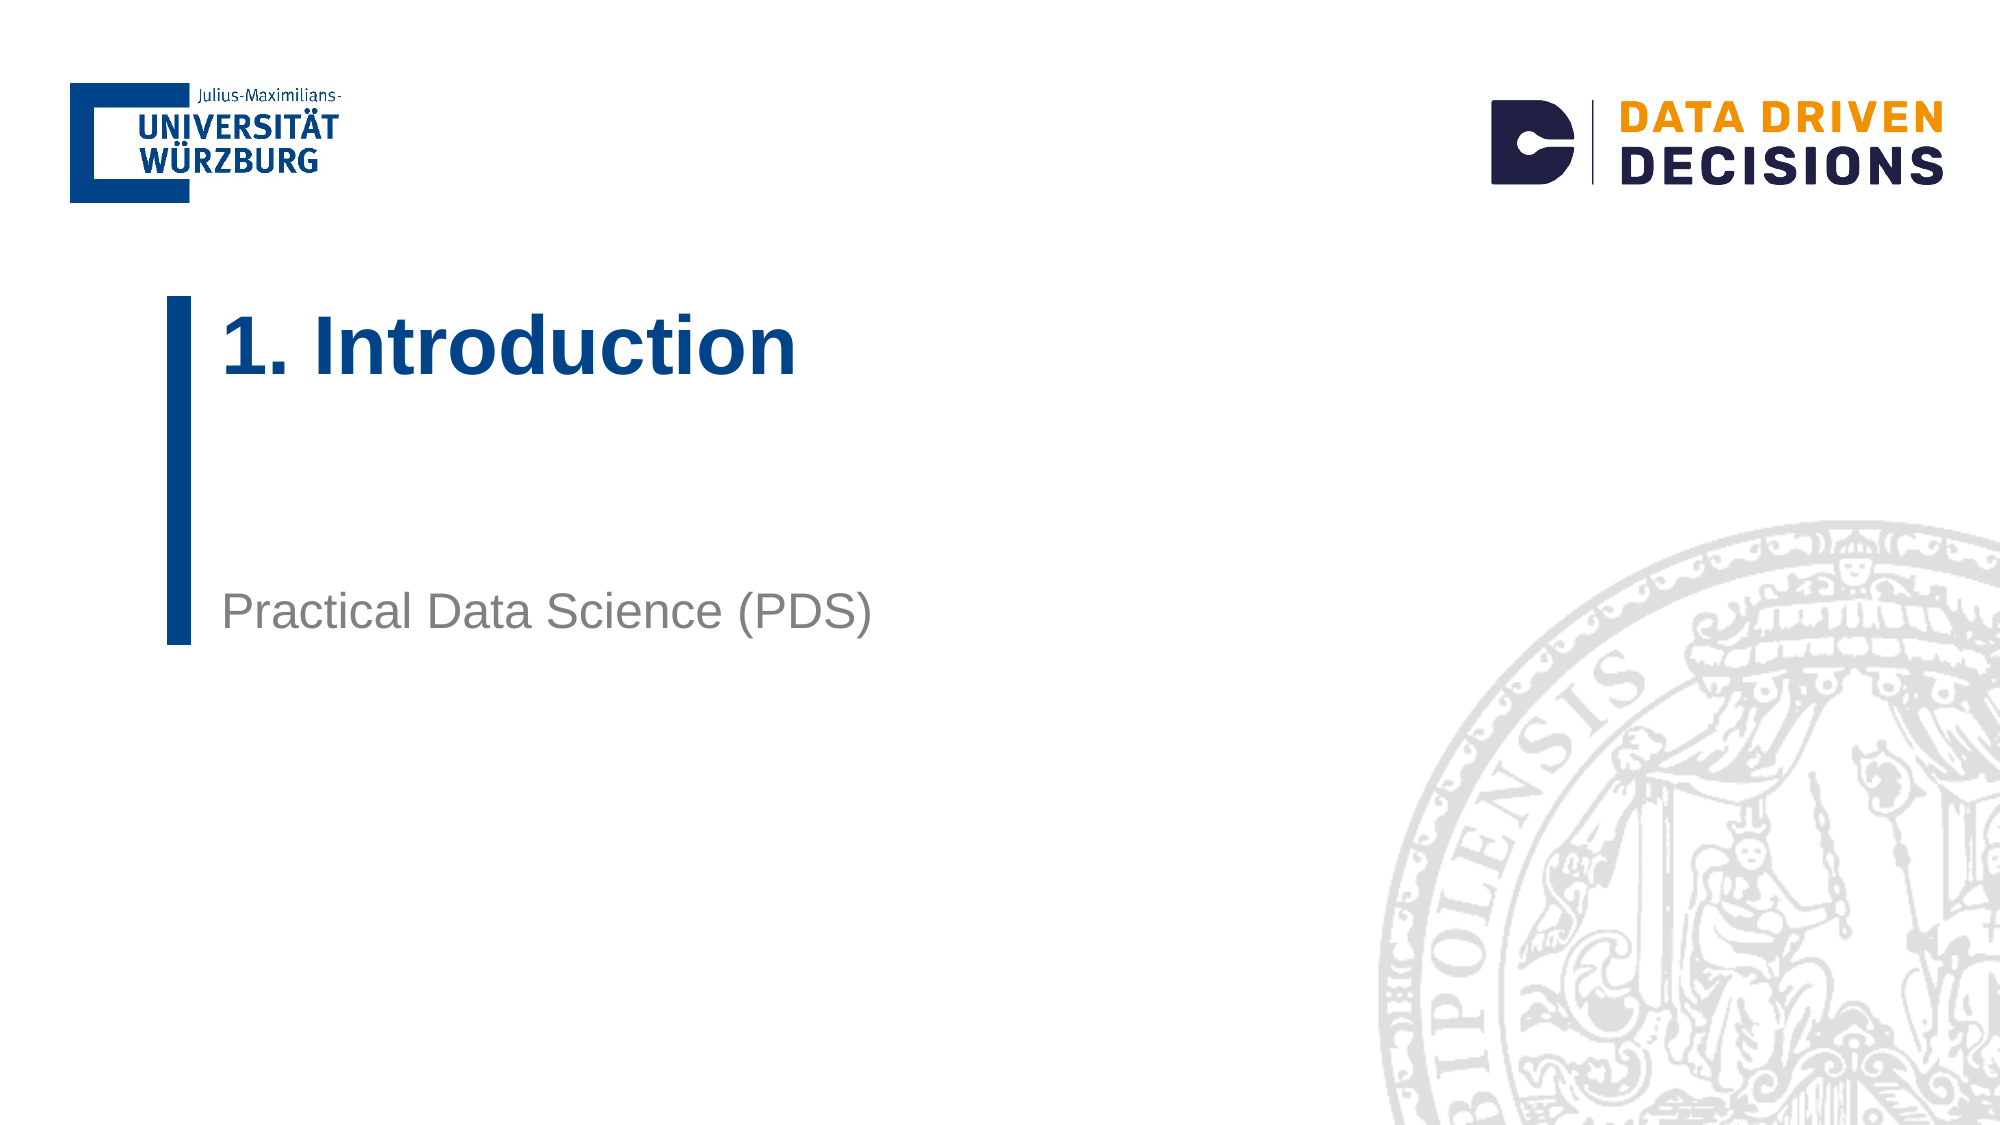

# 1. Introduction
Practical Data Science (PDS)